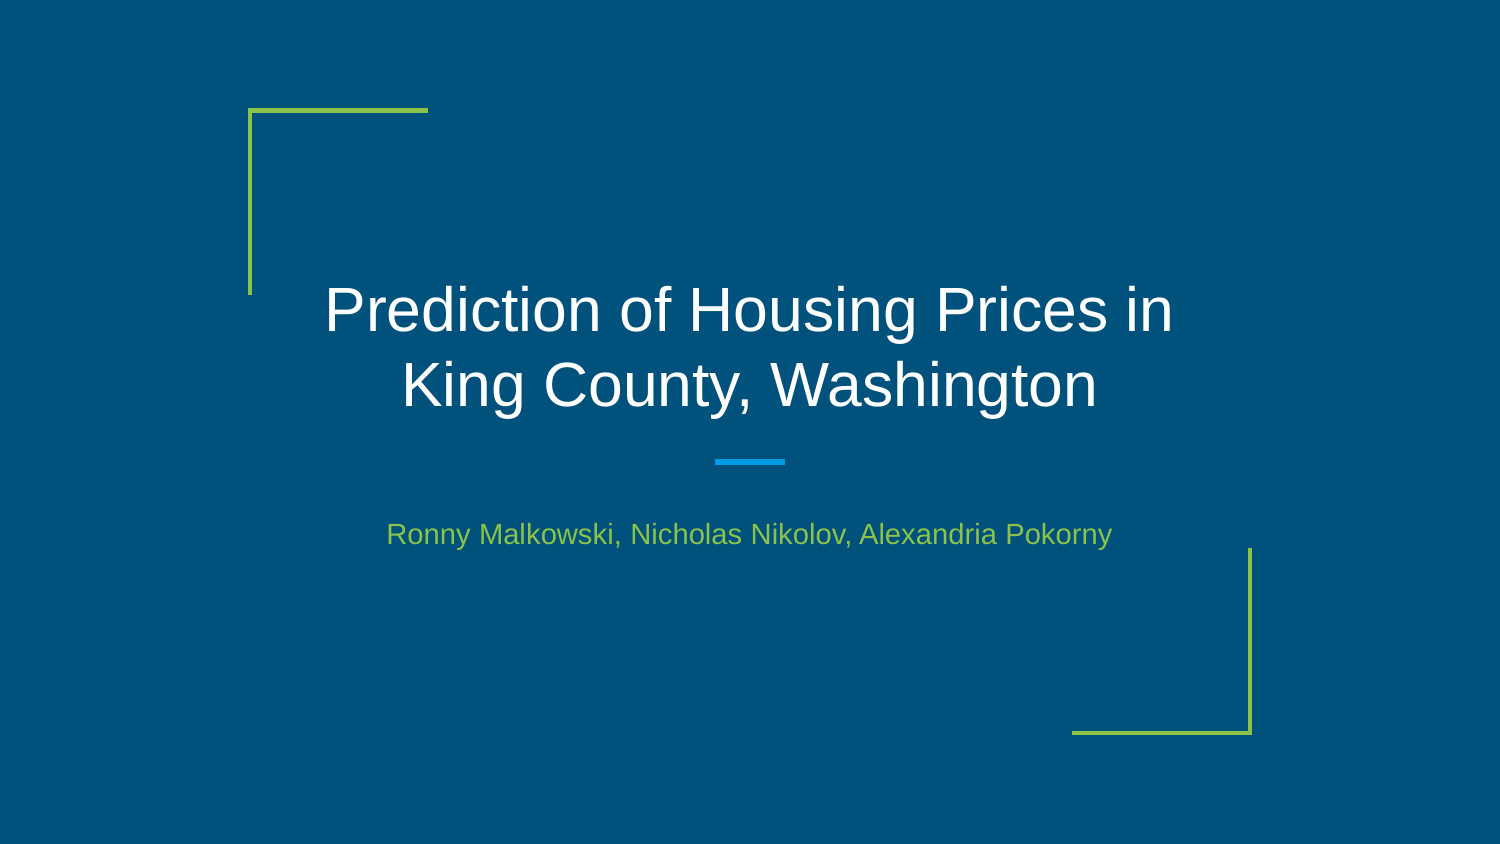

# Prediction of Housing Prices in King County, Washington
Ronny Malkowski, Nicholas Nikolov, Alexandria Pokorny